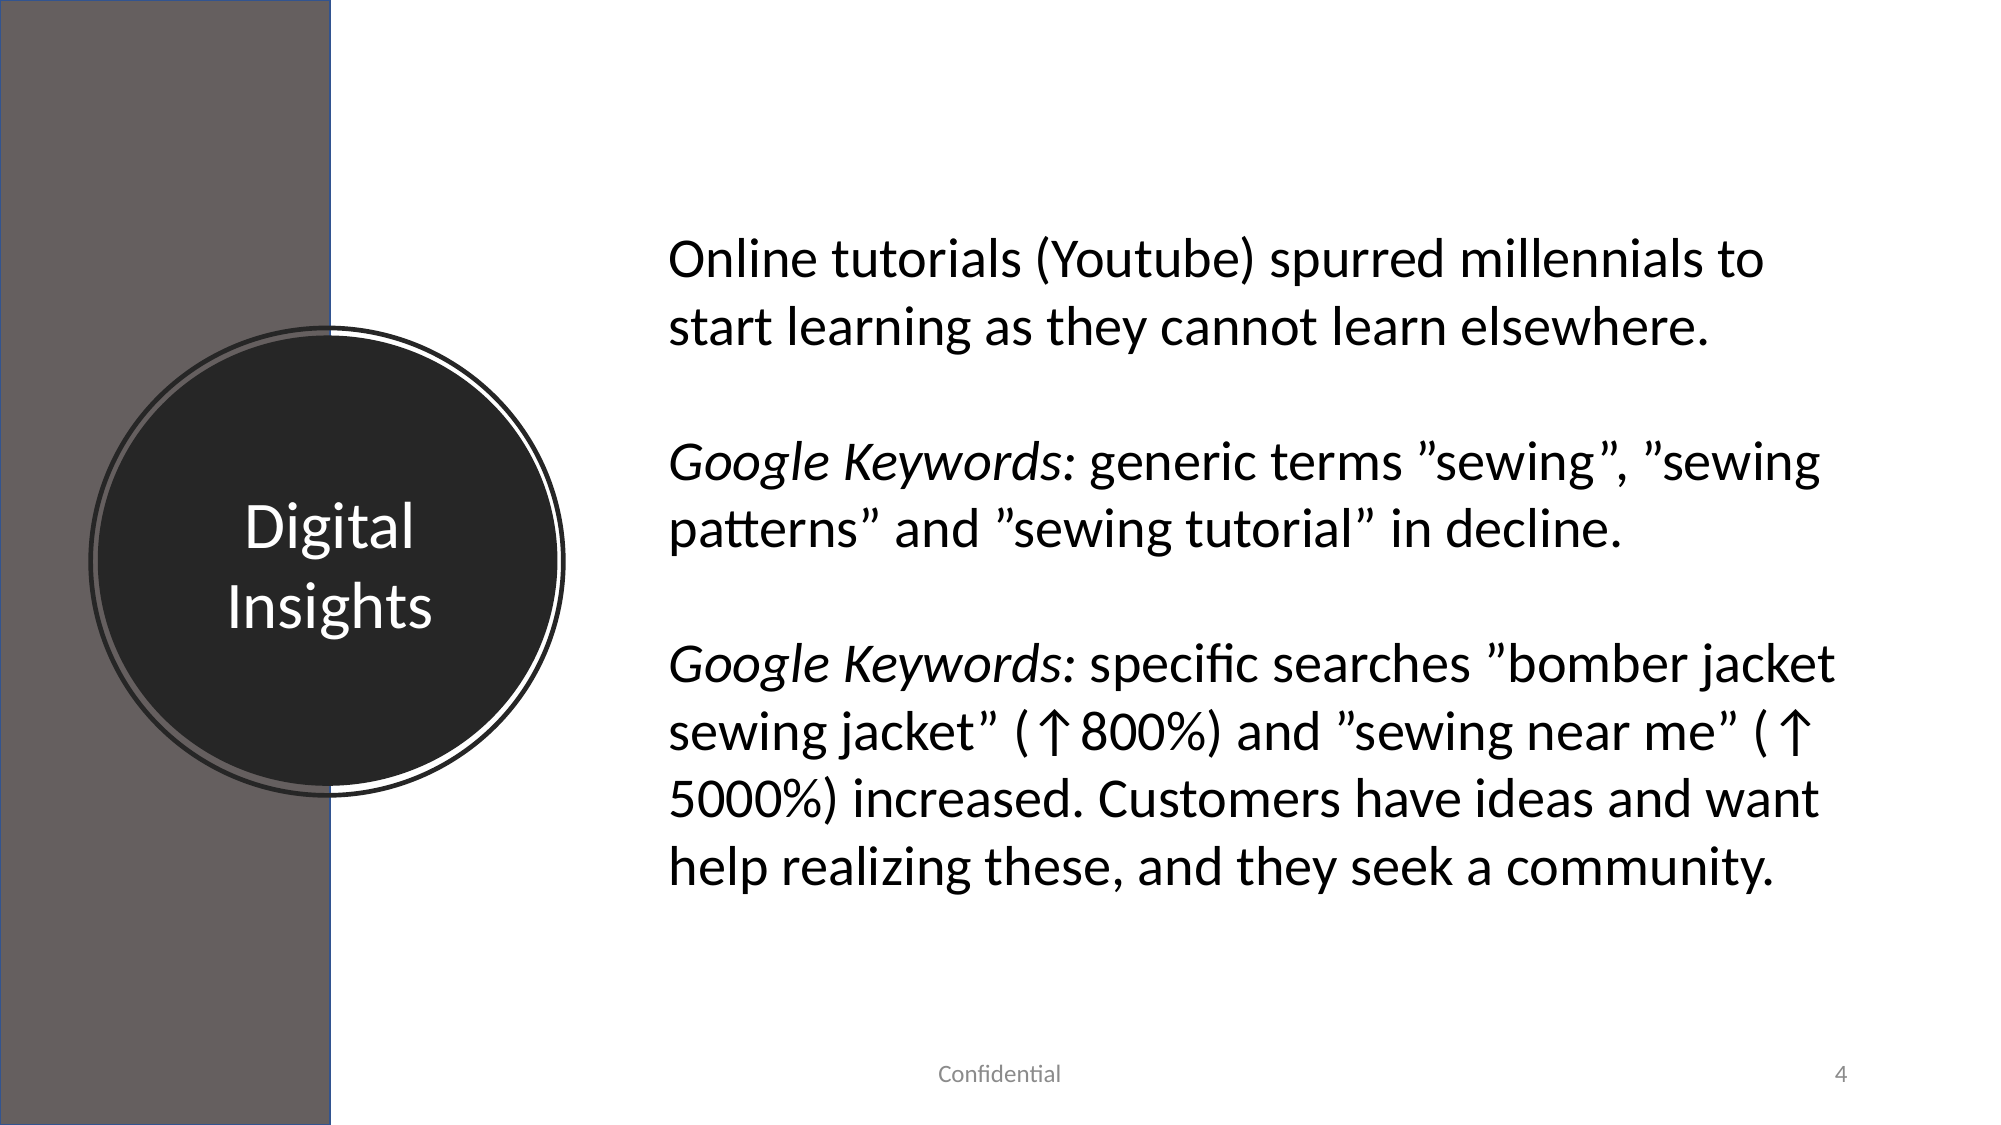

Online tutorials (Youtube) spurred millennials to start learning as they cannot learn elsewhere.

Google Keywords: generic terms ”sewing”, ”sewing patterns” and ”sewing tutorial” in decline.

Google Keywords: specific searches ”bomber jacket sewing jacket” (↑800%) and ”sewing near me” (↑ 5000%) increased. Customers have ideas and want help realizing these, and they seek a community.

Digital Insights
Confidential
4